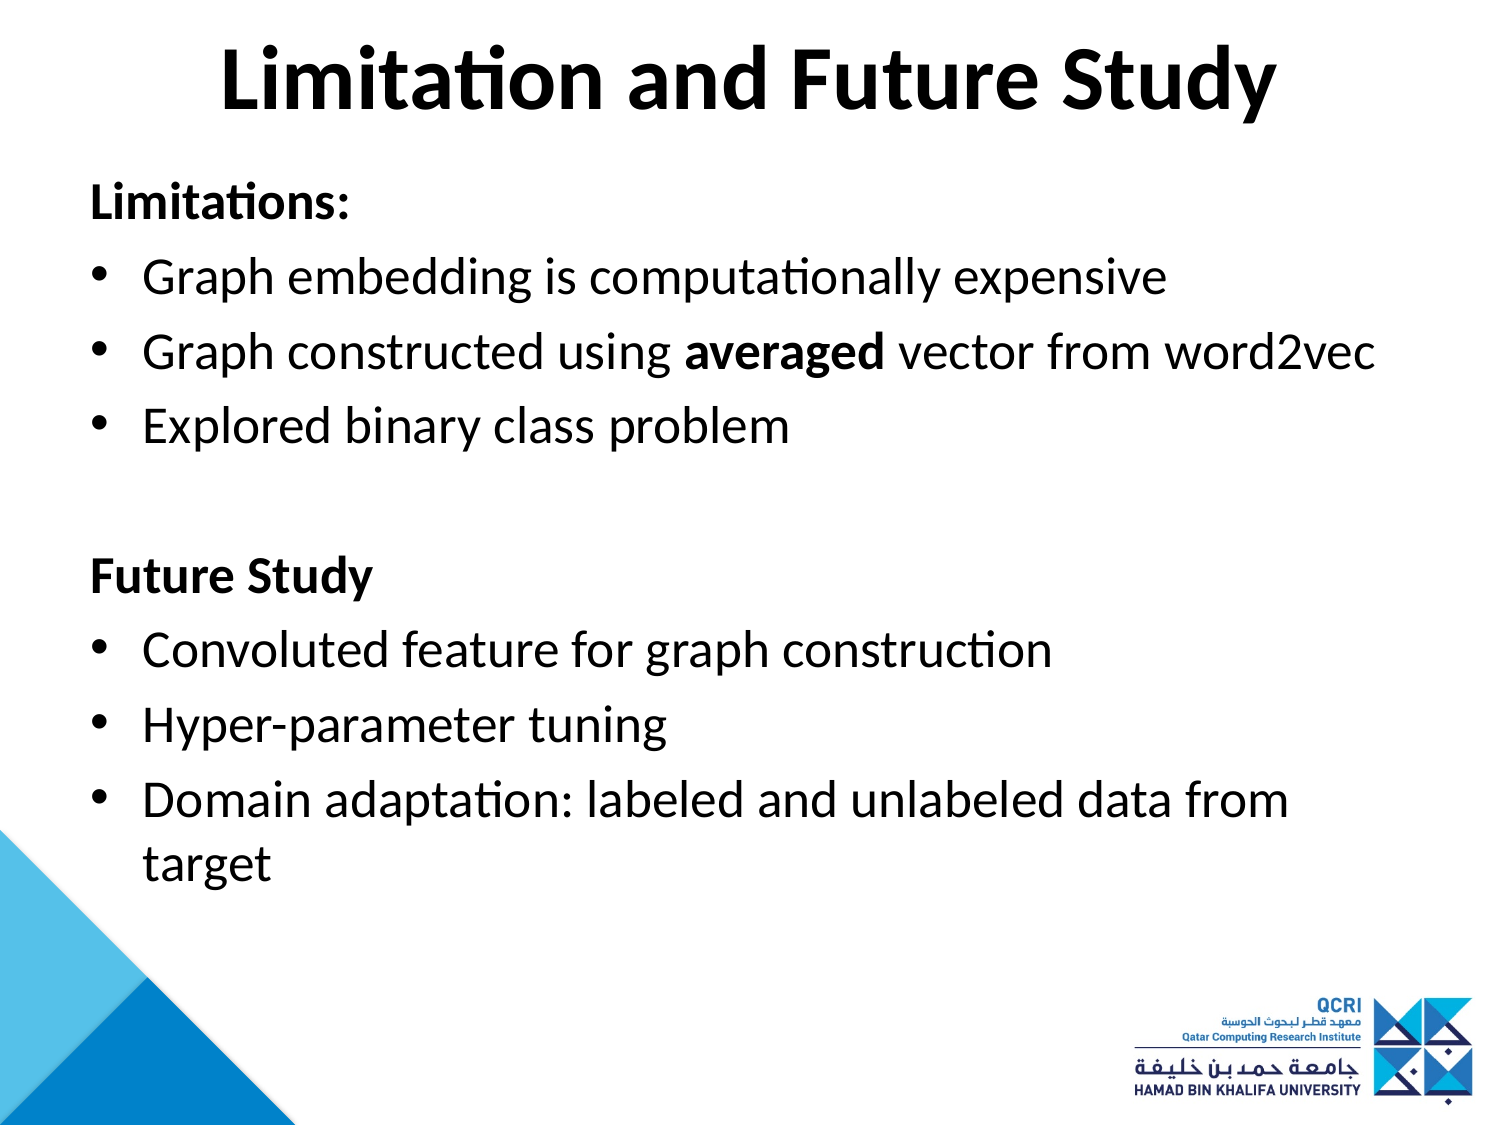

# Limitation and Future Study
Limitations:
Graph embedding is computationally expensive
Graph constructed using averaged vector from word2vec
Explored binary class problem

Future Study
Convoluted feature for graph construction
Hyper-parameter tuning
Domain adaptation: labeled and unlabeled data from target